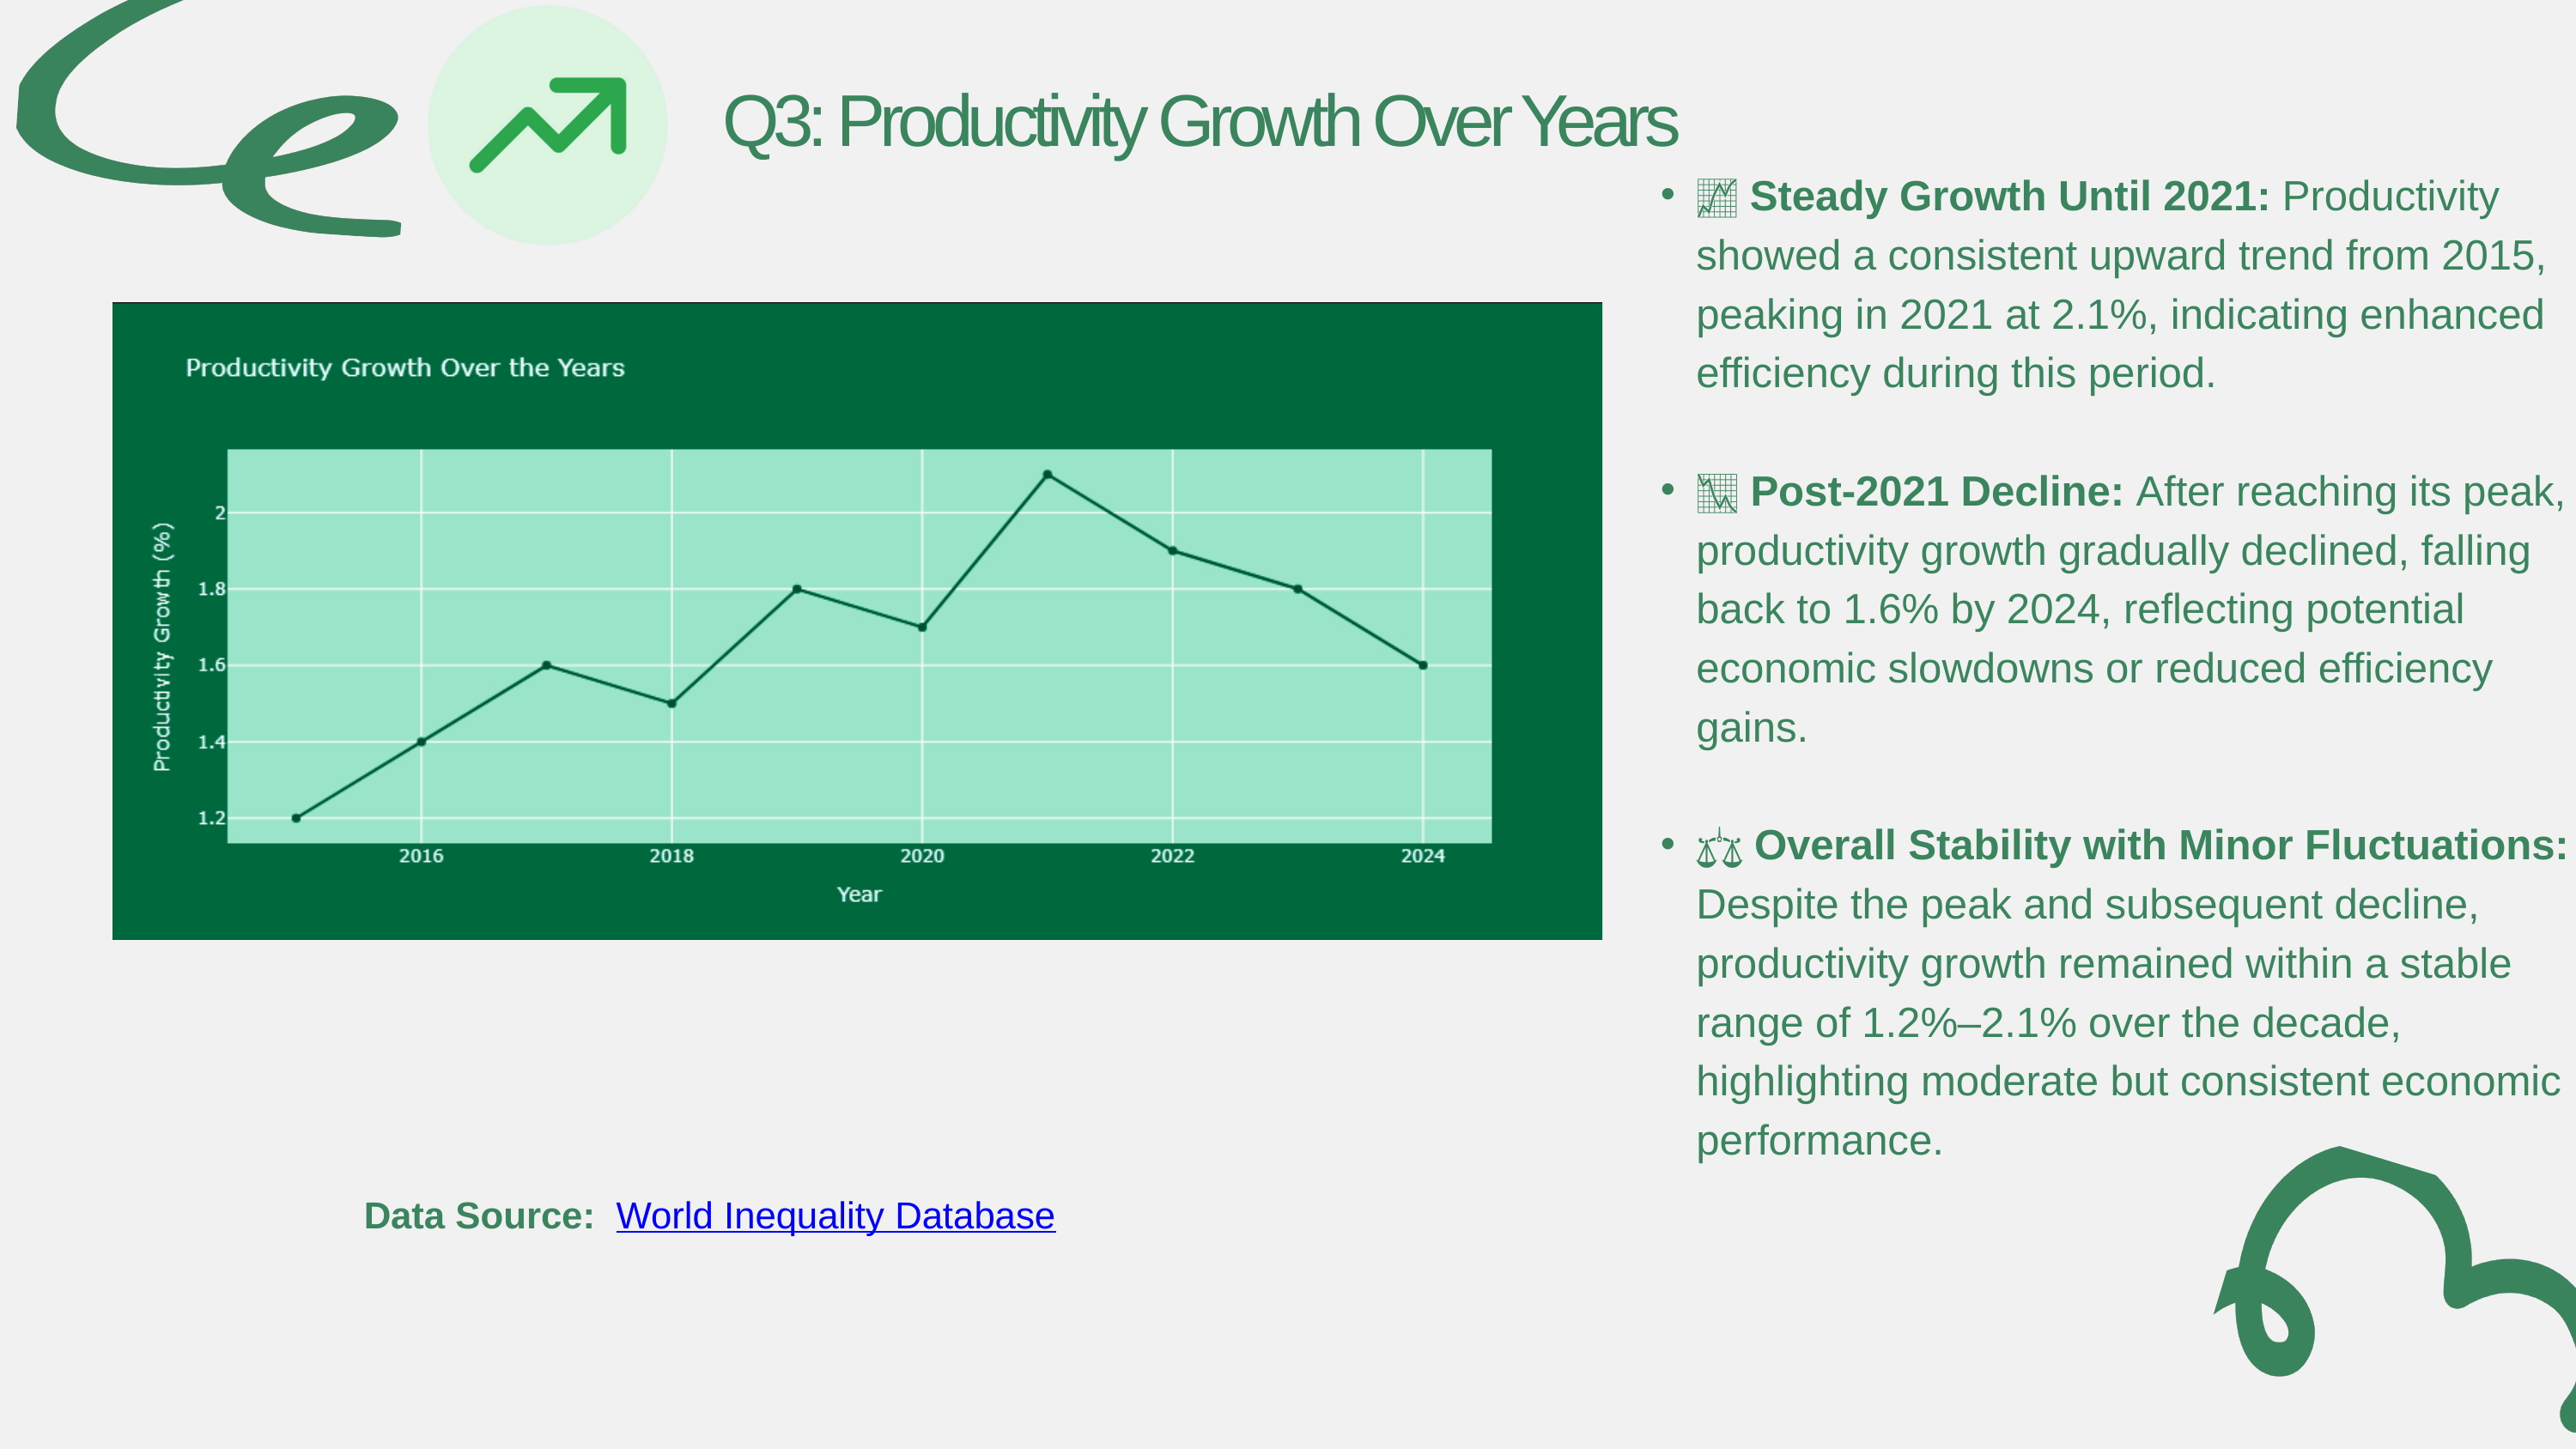

Q3: Productivity Growth Over Years
📈 Steady Growth Until 2021: Productivity showed a consistent upward trend from 2015, peaking in 2021 at 2.1%, indicating enhanced efficiency during this period.

📉 Post-2021 Decline: After reaching its peak, productivity growth gradually declined, falling back to 1.6% by 2024, reflecting potential economic slowdowns or reduced efficiency gains.

⚖️ Overall Stability with Minor Fluctuations: Despite the peak and subsequent decline, productivity growth remained within a stable range of 1.2%–2.1% over the decade, highlighting moderate but consistent economic performance.

  Data Source:  World Inequality Database